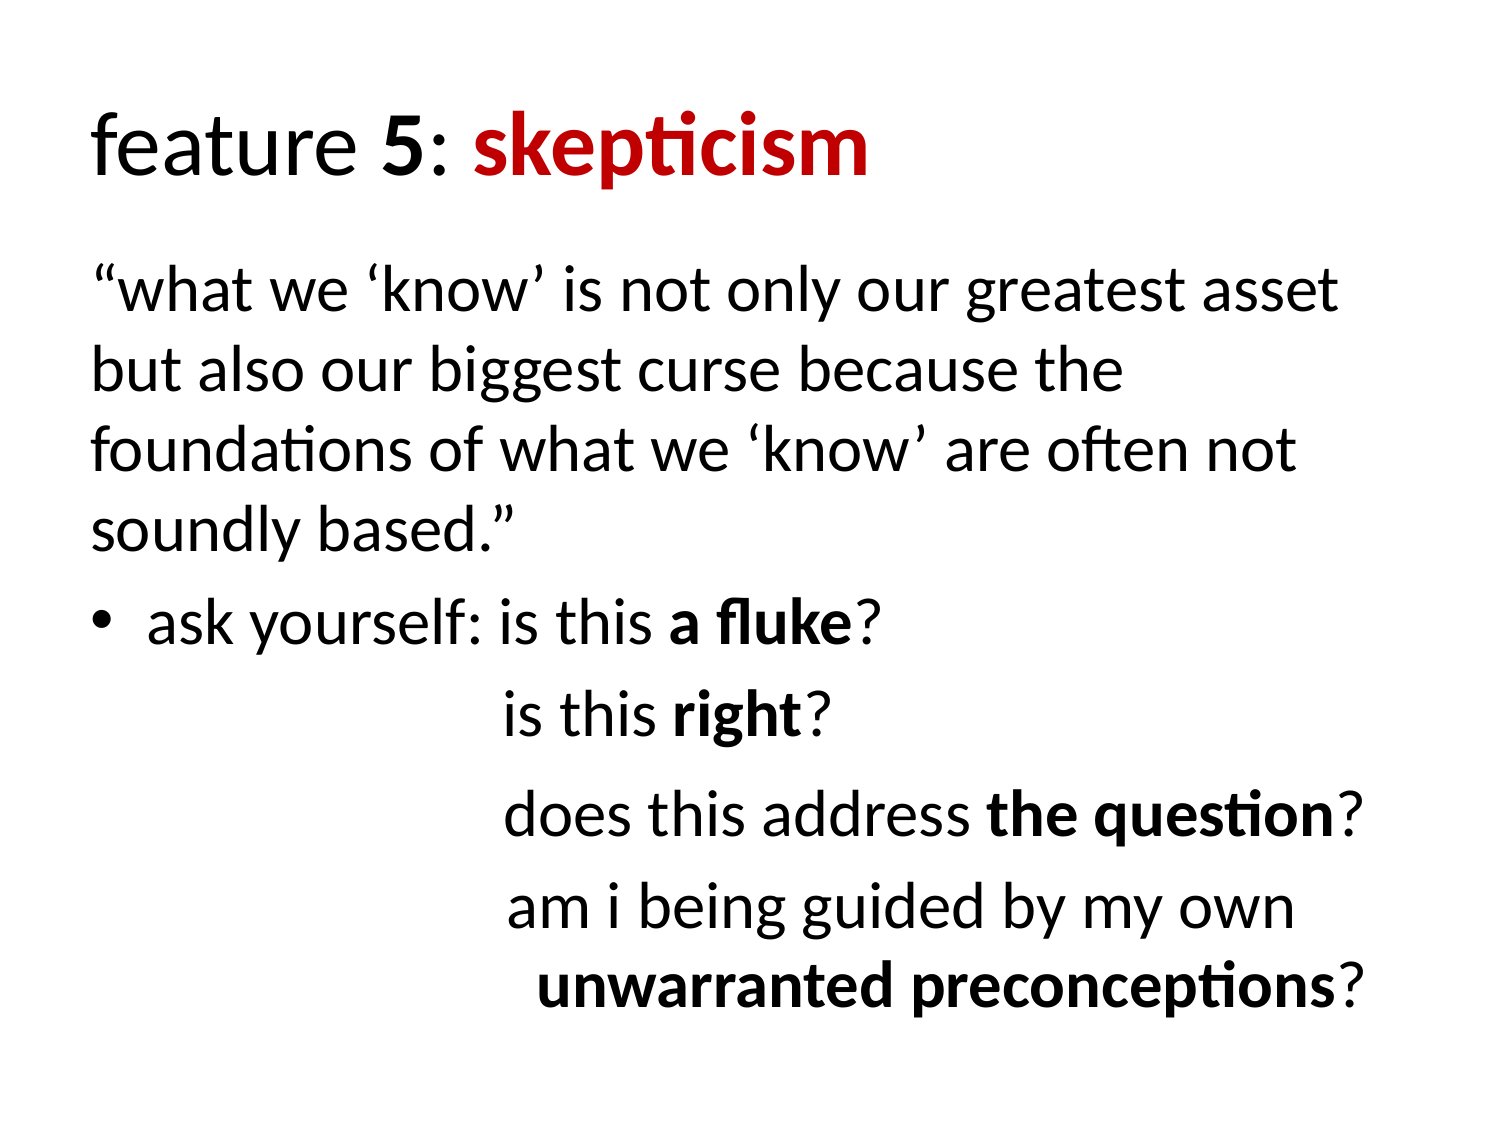

# feature 5: skepticism
“what we ‘know’ is not only our greatest asset but also our biggest curse because the foundations of what we ‘know’ are often not soundly based.”
ask yourself: is this a fluke?
is this right?
does this address the question?
am i being guided by my own
  unwarranted preconceptions?